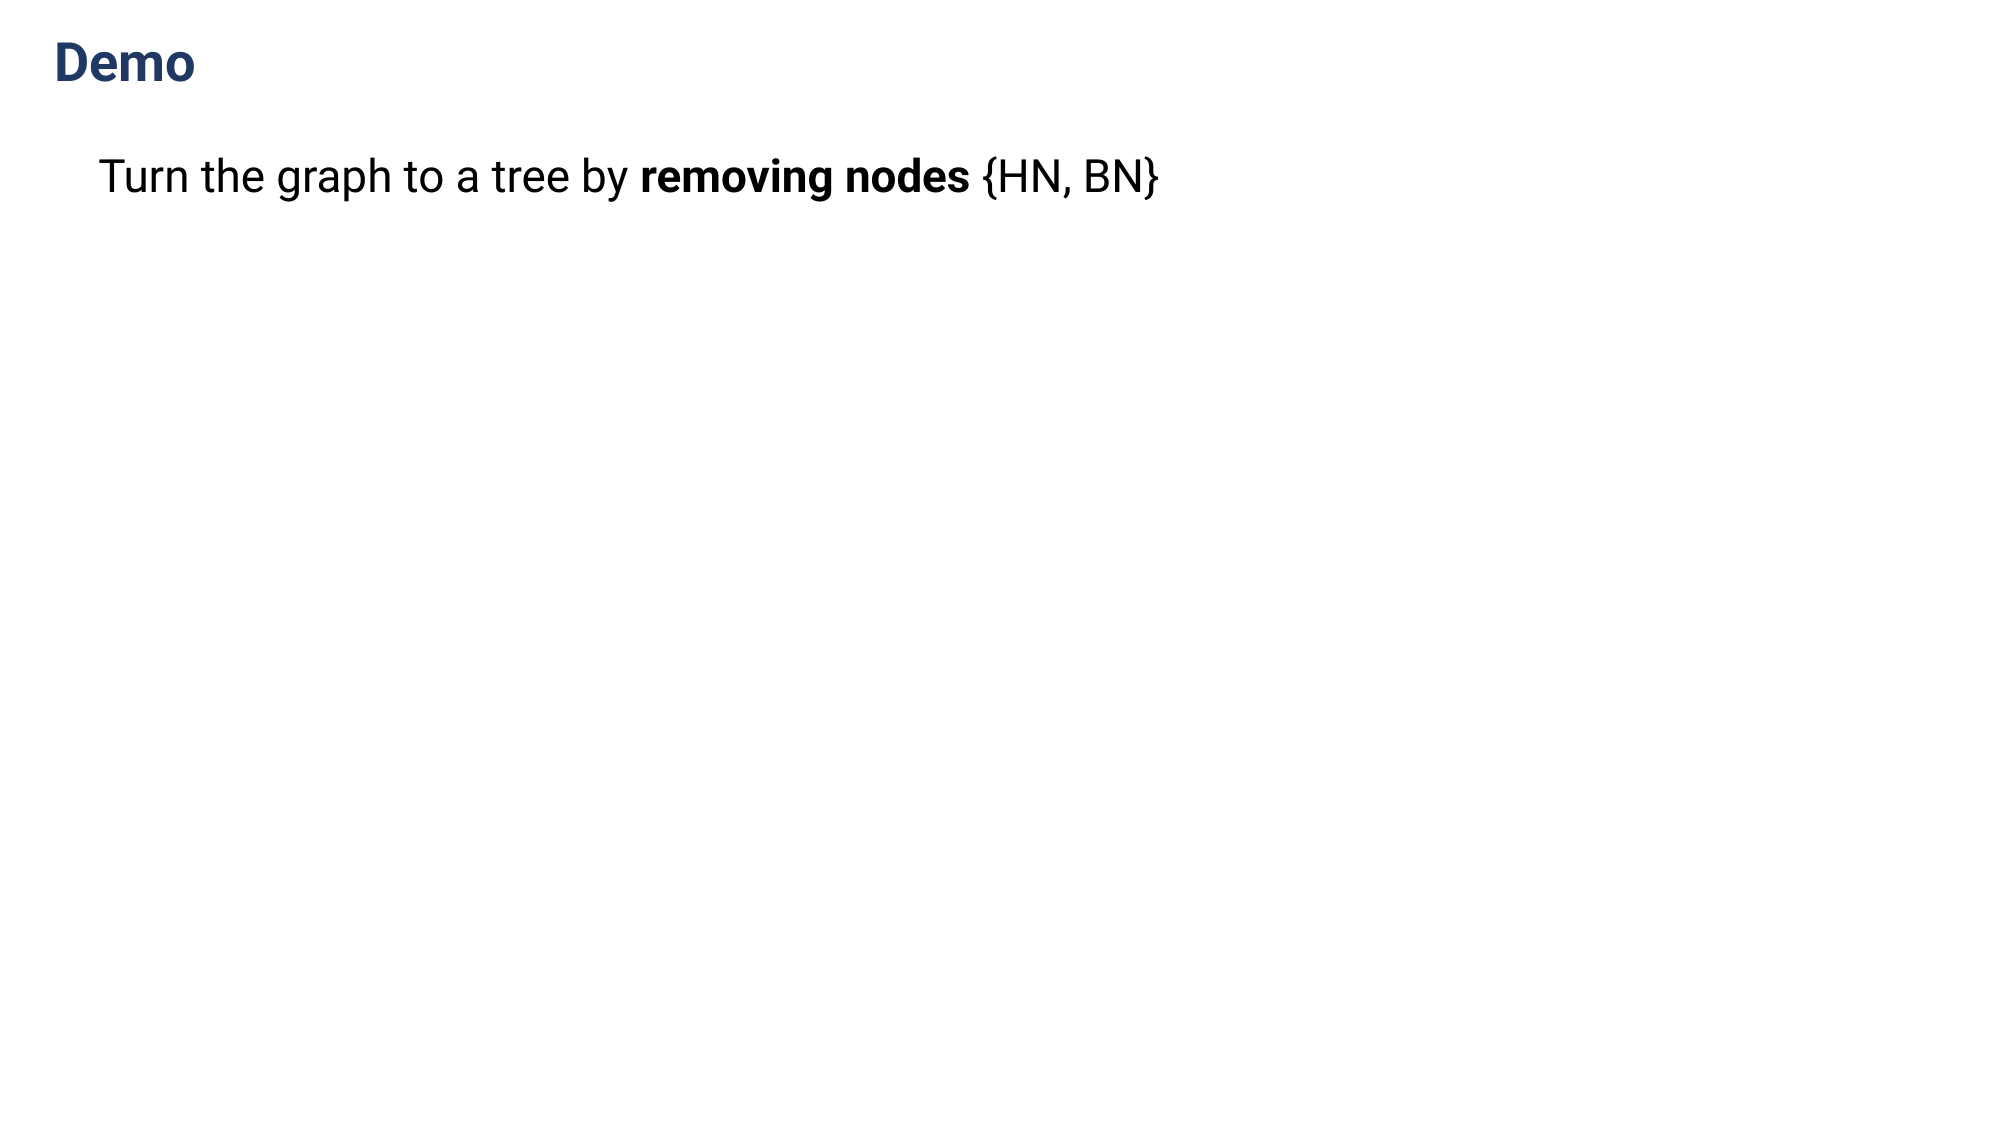

Demo
Turn the graph to a tree by removing nodes {HN, BN}